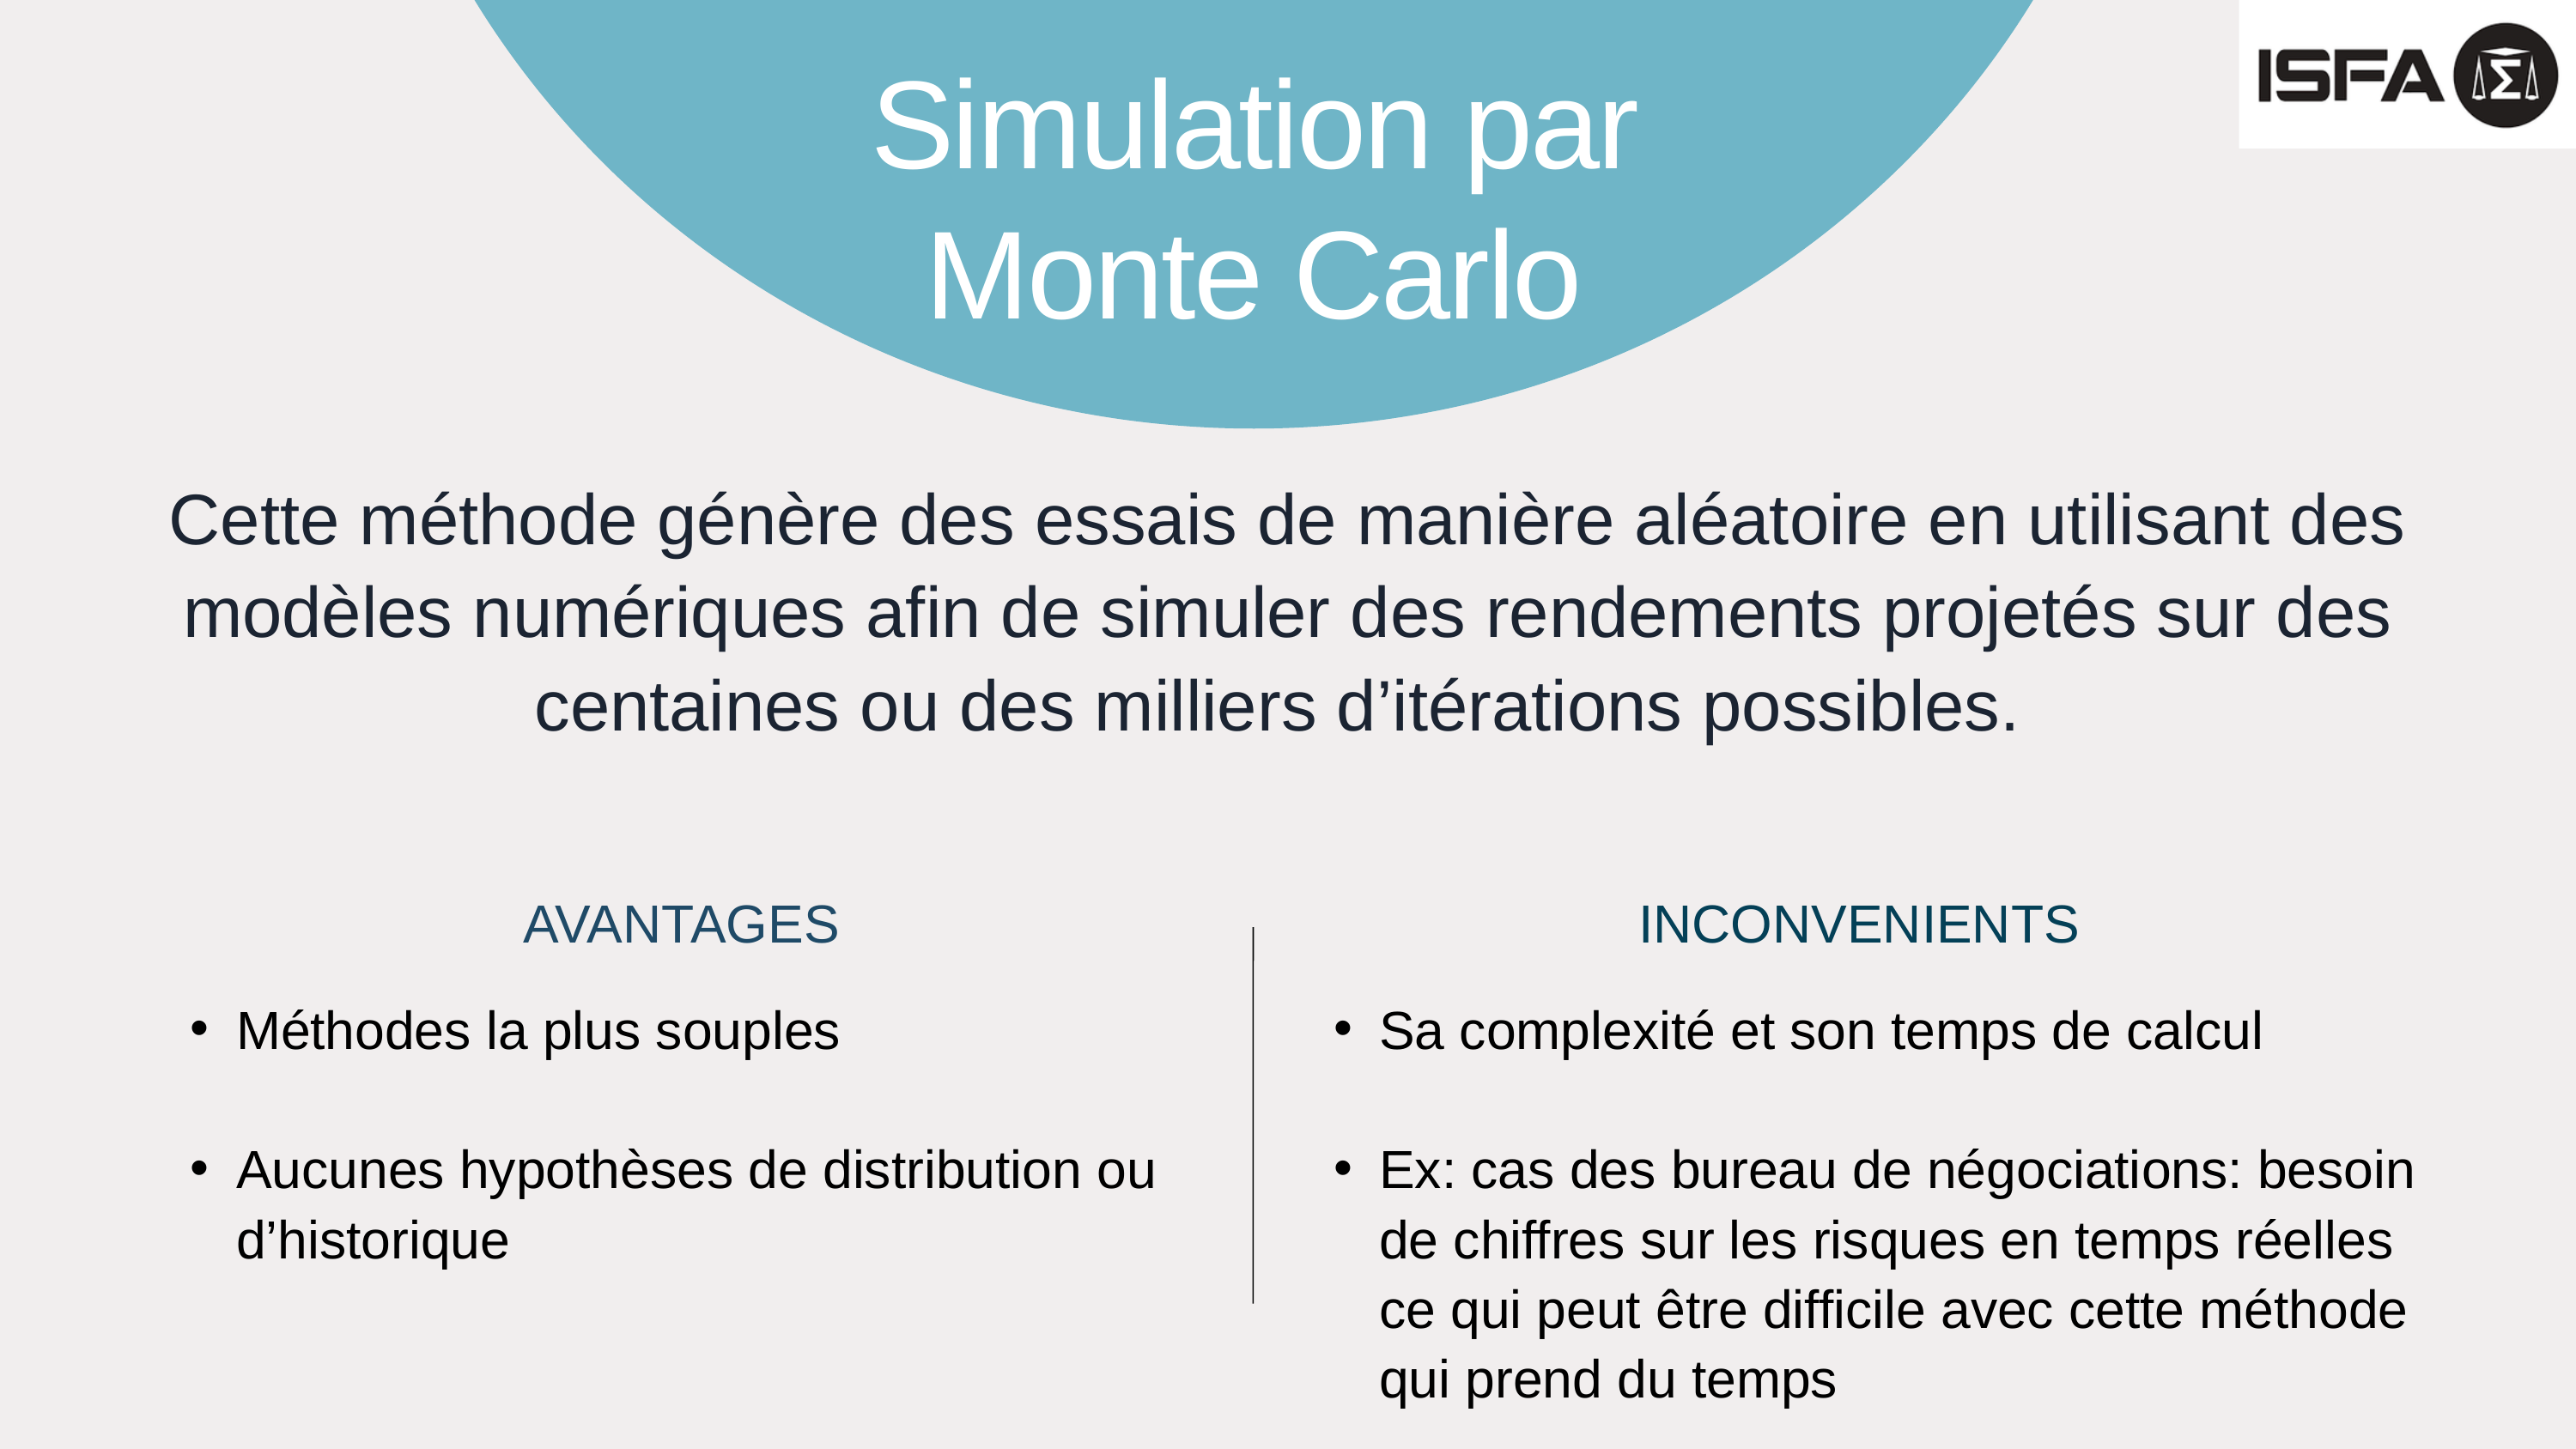

Simulation par Monte Carlo
Cette méthode génère des essais de manière aléatoire en utilisant des modèles numériques afin de simuler des rendements projetés sur des centaines ou des milliers d’itérations possibles.
AVANTAGES
Méthodes la plus souples

Aucunes hypothèses de distribution ou d’historique
INCONVENIENTS
Sa complexité et son temps de calcul

Ex: cas des bureau de négociations: besoin de chiffres sur les risques en temps réelles ce qui peut être difficile avec cette méthode qui prend du temps